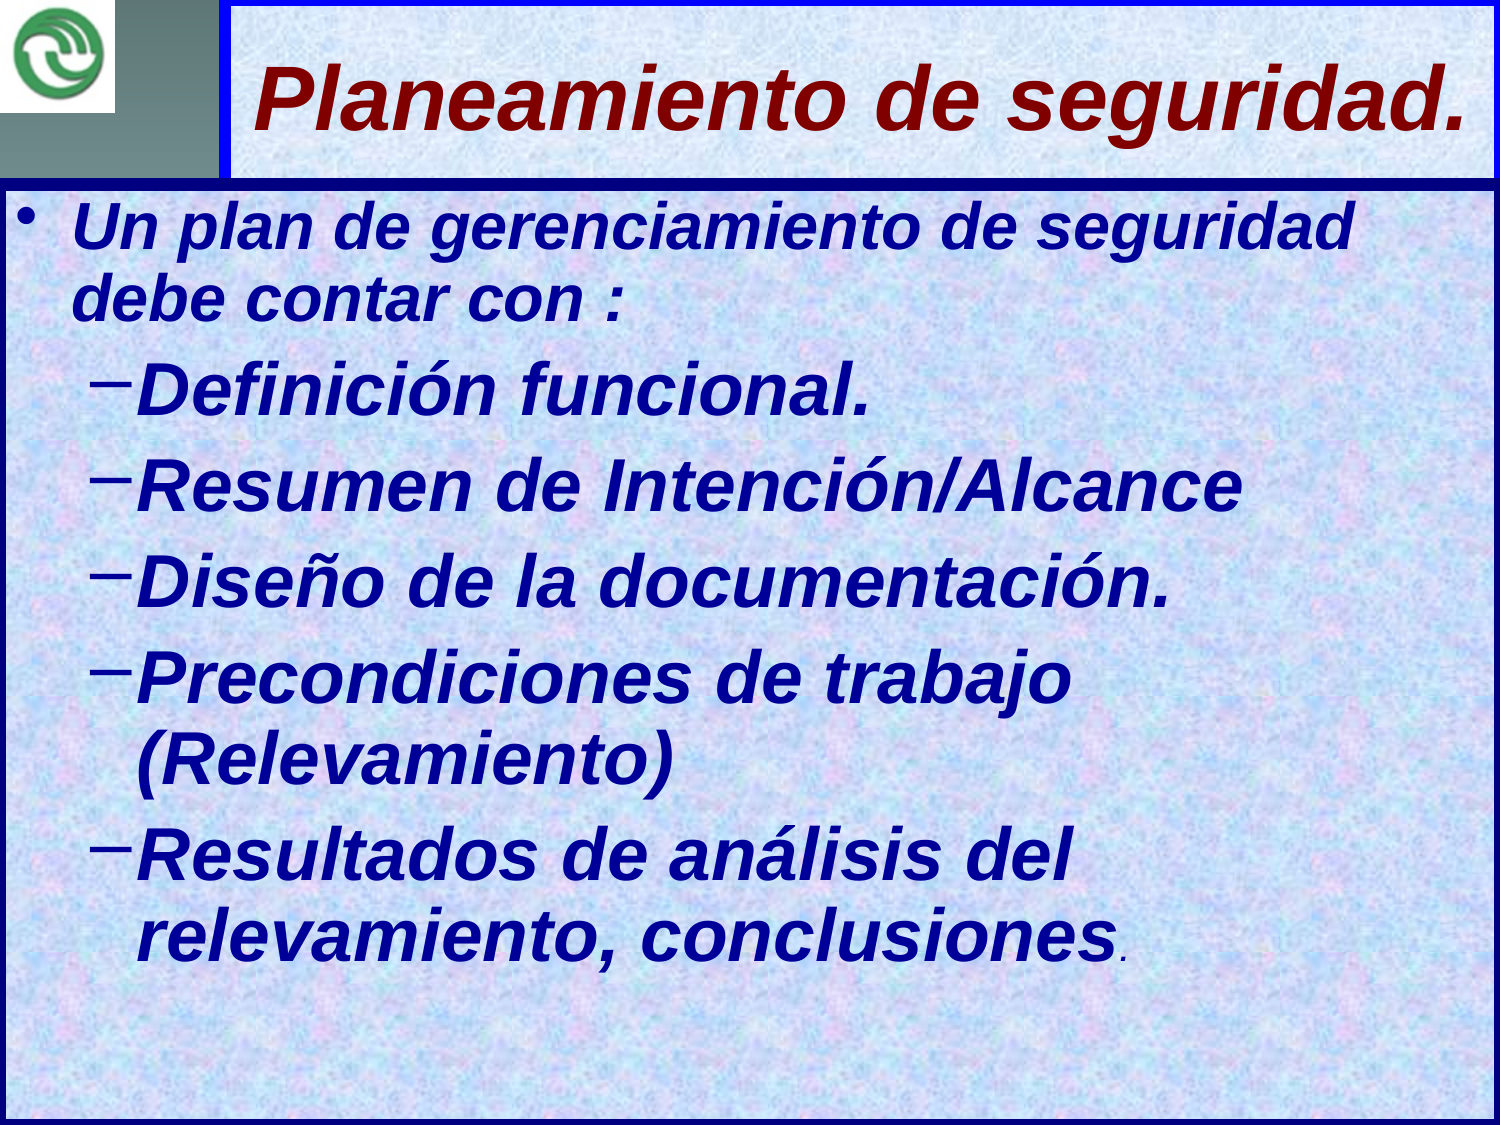

Planeamiento de seguridad.
Un plan de gerenciamiento de seguridad  debe contar con :
Definición funcional.
Resumen de Intención/Alcance
Diseño de la documentación.
Precondiciones de trabajo (Relevamiento)
Resultados de análisis del relevamiento, conclusiones.